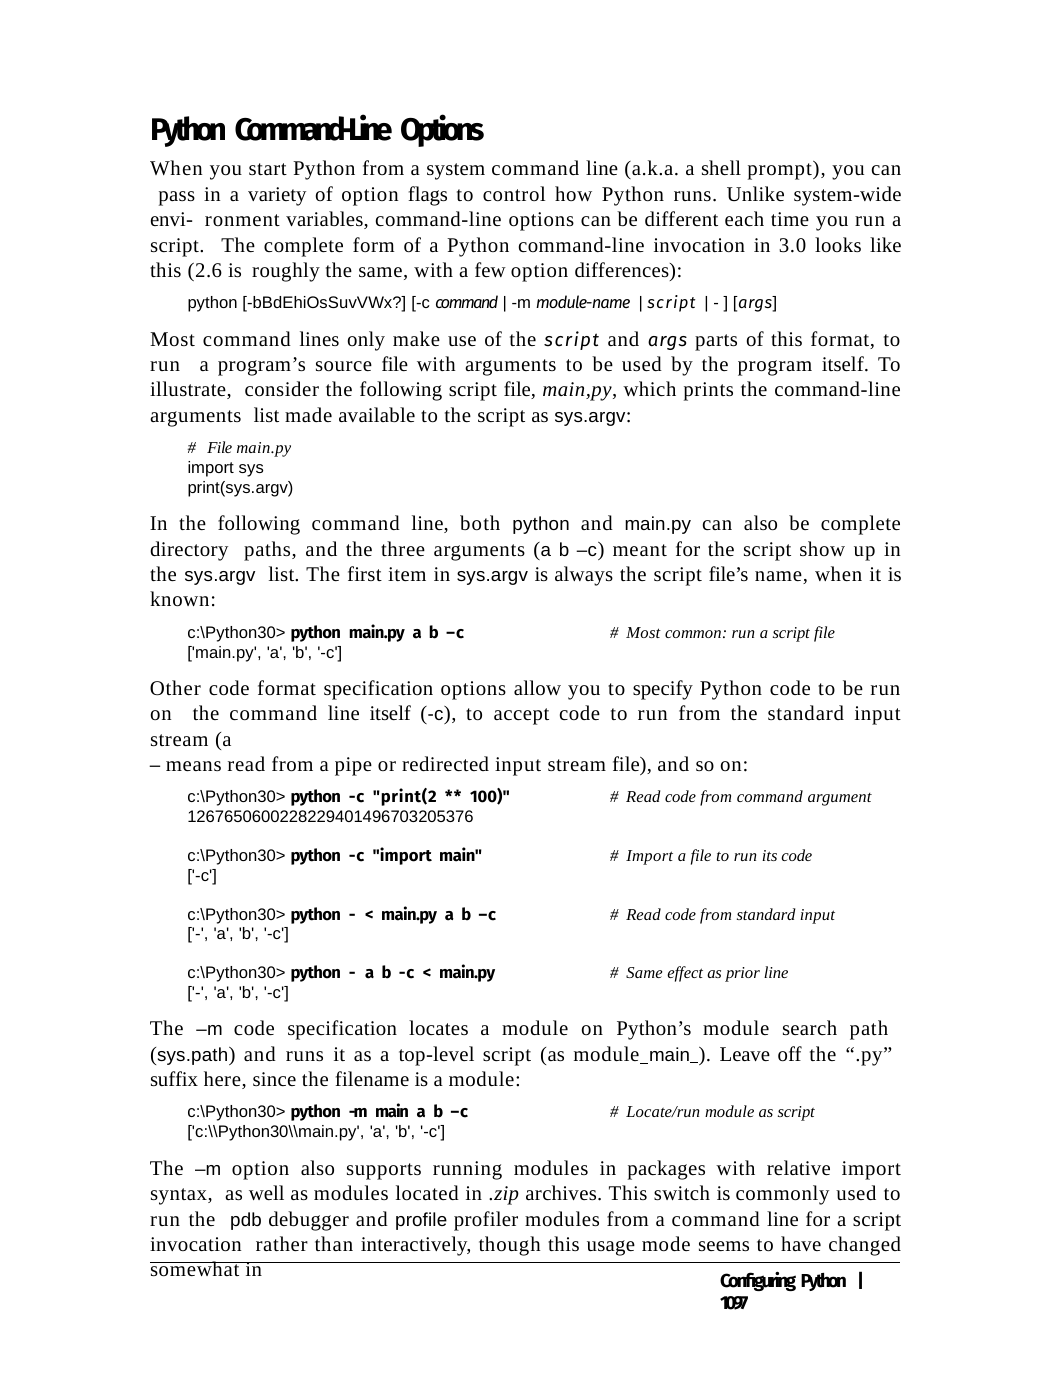

Python Command-Line Options
When you start Python from a system command line (a.k.a. a shell prompt), you can  pass in a variety of option flags to control how Python runs. Unlike system-wide envi-  ronment variables, command-line options can be different each time you run a script.  The complete form of a Python command-line invocation in 3.0 looks like this (2.6 is  roughly the same, with a few option differences):
python [-bBdEhiOsSuvVWx?] [-c command | -m module-name | script | - ] [args]
Most command lines only make use of the script and args parts of this format, to run  a program’s source file with arguments to be used by the program itself. To illustrate,  consider the following script file, main,py, which prints the command-line arguments  list made available to the script as sys.argv:
# File main.py  import sys  print(sys.argv)
In the following command line, both python and main.py can also be complete directory  paths, and the three arguments (a b –c) meant for the script show up in the sys.argv  list. The first item in sys.argv is always the script file’s name, when it is known:
c:\Python30> python main.py a b –c	# Most common: run a script file
['main.py', 'a', 'b', '-c']
Other code format specification options allow you to specify Python code to be run on  the command line itself (-c), to accept code to run from the standard input stream (a
– means read from a pipe or redirected input stream file), and so on:
c:\Python30> python -c "print(2 ** 100)"	# Read code from command argument
1267650600228229401496703205376

c:\Python30> python -c "import main"	# Import a file to run its code
['-c']

c:\Python30> python - < main.py a b –c	# Read code from standard input
['-', 'a', 'b', '-c']

c:\Python30> python - a b -c < main.py	# Same effect as prior line
['-', 'a', 'b', '-c']
The –m code specification locates a module on Python’s module search path  (sys.path) and runs it as a top-level script (as module main ). Leave off the “.py”  suffix here, since the filename is a module:
c:\Python30> python -m main a b –c	# Locate/run module as script
['c:\\Python30\\main.py', 'a', 'b', '-c']
The –m option also supports running modules in packages with relative import syntax,  as well as modules located in .zip archives. This switch is commonly used to run the  pdb debugger and profile profiler modules from a command line for a script invocation  rather than interactively, though this usage mode seems to have changed somewhat in

Configuring Python  |  1097